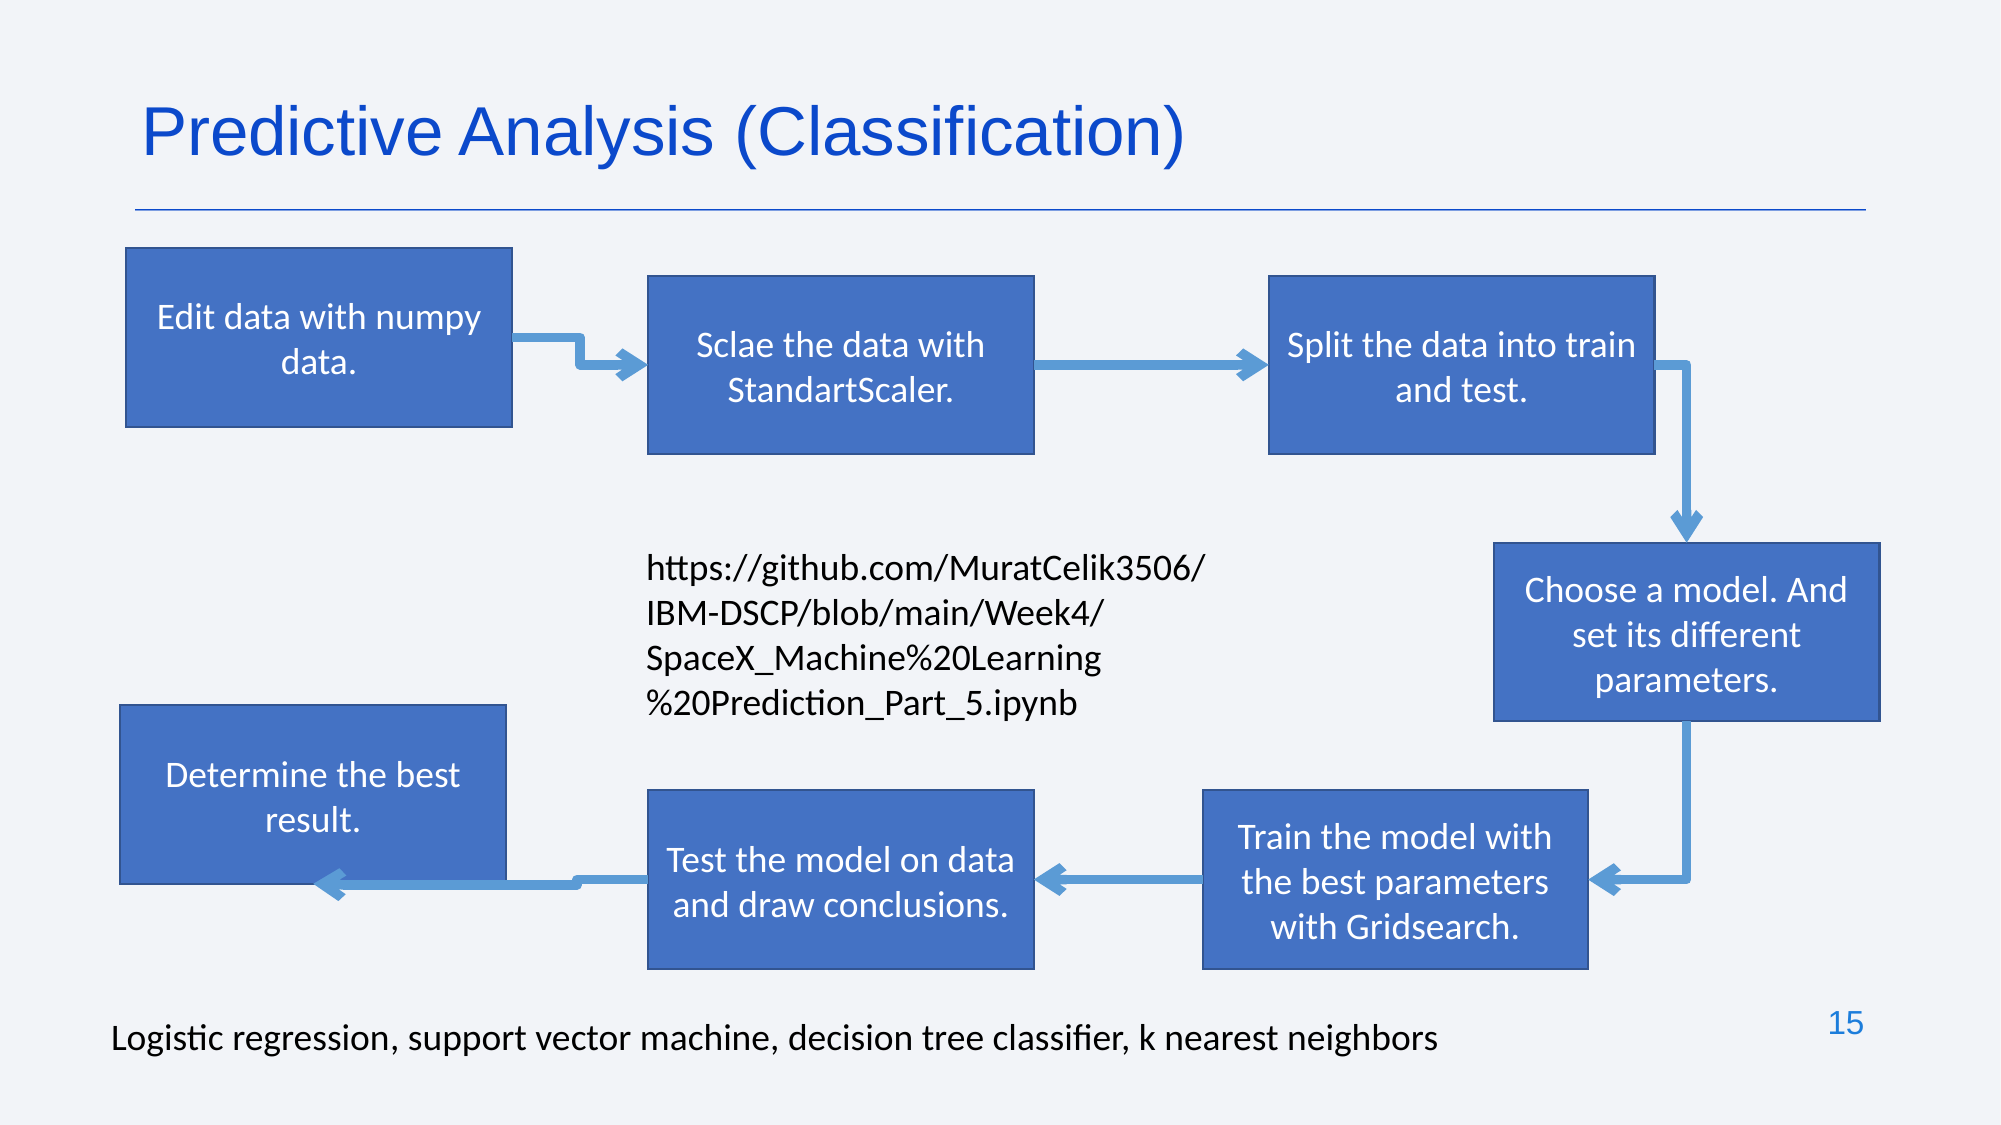

Predictive Analysis (Classification)
Edit data with numpy data.
Sclae the data with StandartScaler.
Split the data into train and test.
https://github.com/MuratCelik3506/IBM-DSCP/blob/main/Week4/SpaceX_Machine%20Learning%20Prediction_Part_5.ipynb
Choose a model. And set its different parameters.
Determine the best result.
Test the model on data and draw conclusions.
Train the model with the best parameters with Gridsearch.
15
Logistic regression, support vector machine, decision tree classifier, k nearest neighbors